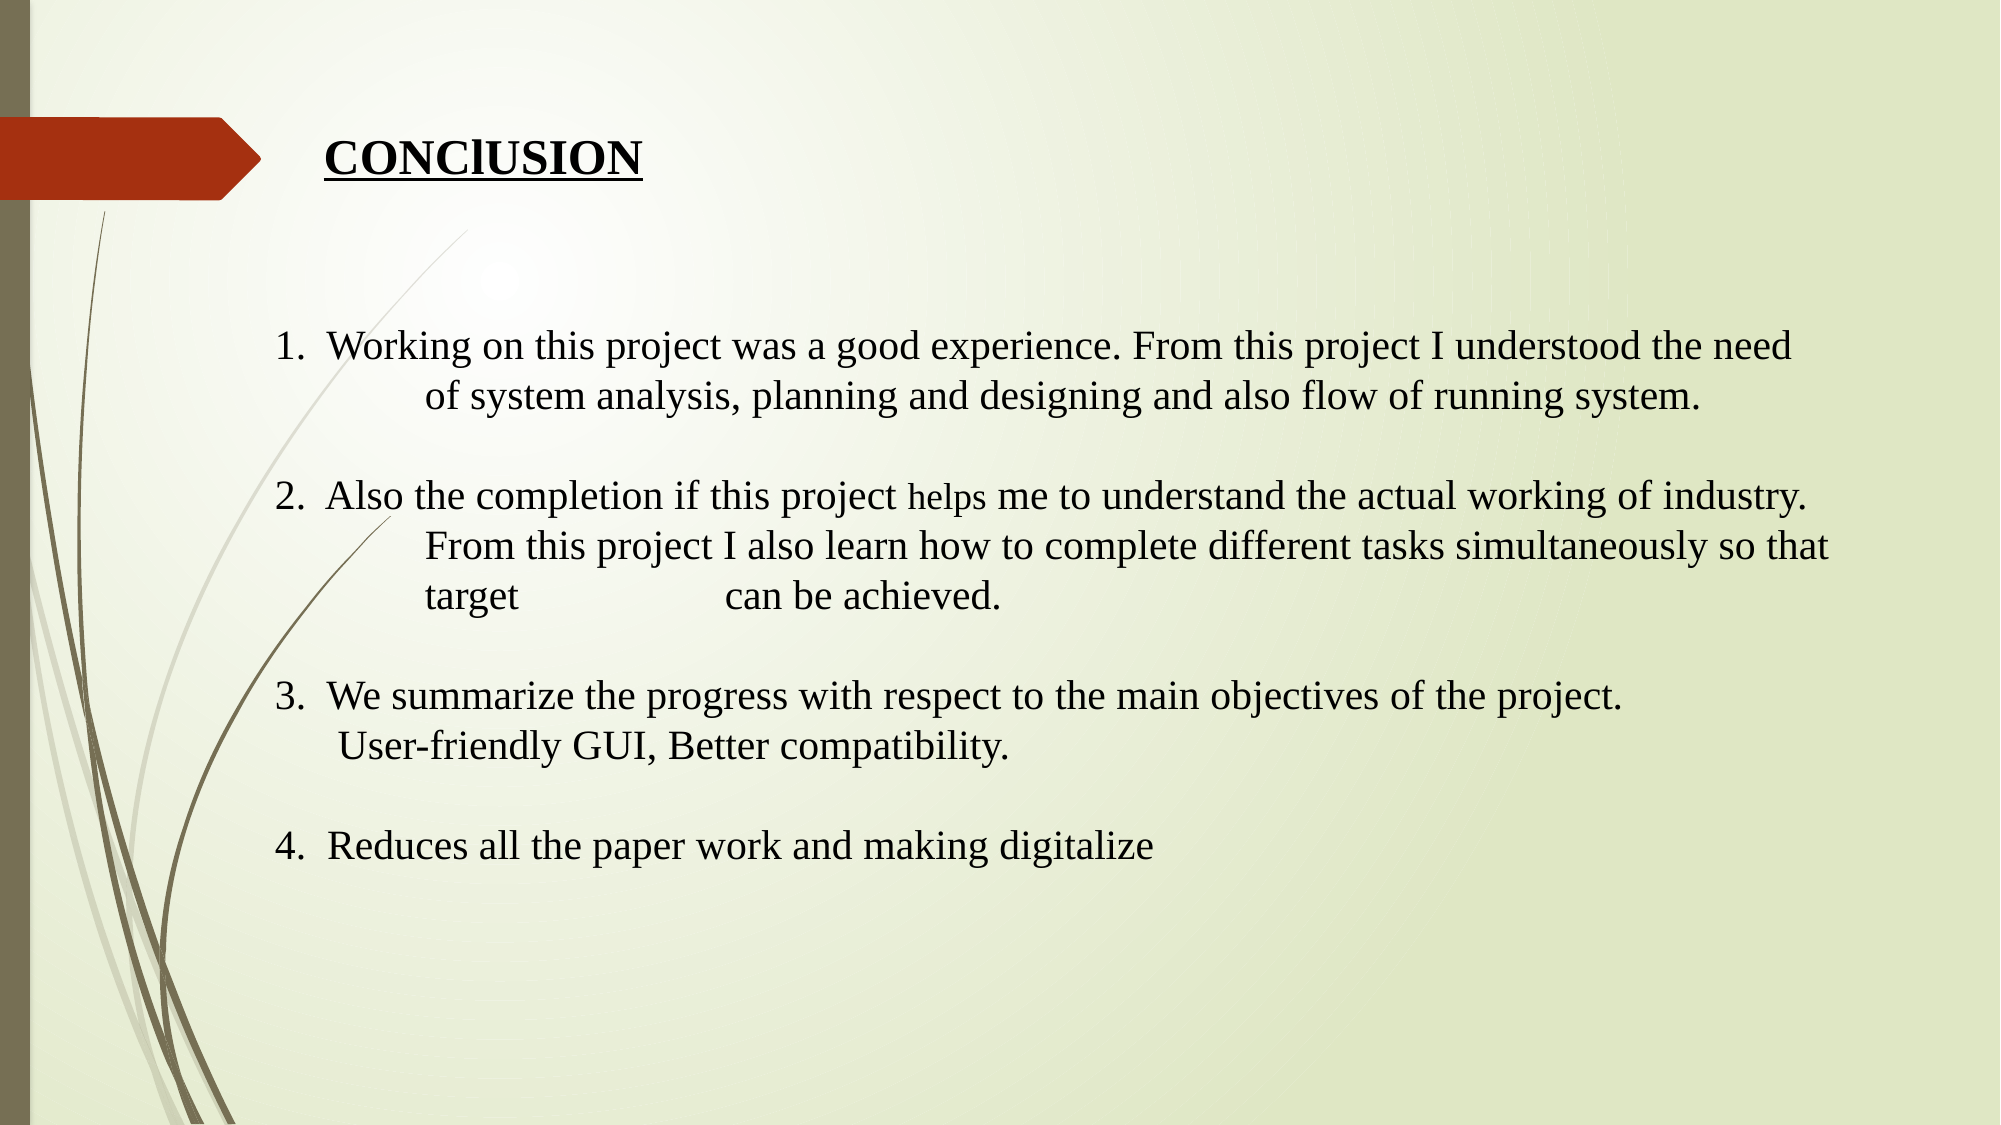

CONClUSION
1.  Working on this project was a good experience. From this project I understood the need                    	of system analysis, planning and designing and also flow of running system.

2.  Also the completion if this project helps me to understand the actual working of industry.       	From this project I also learn how to complete different tasks simultaneously so that 	target                 	can be achieved.

3.  We summarize the progress with respect to the main objectives of the project.
      User-friendly GUI, Better compatibility.

4.  Reduces all the paper work and making digitalize